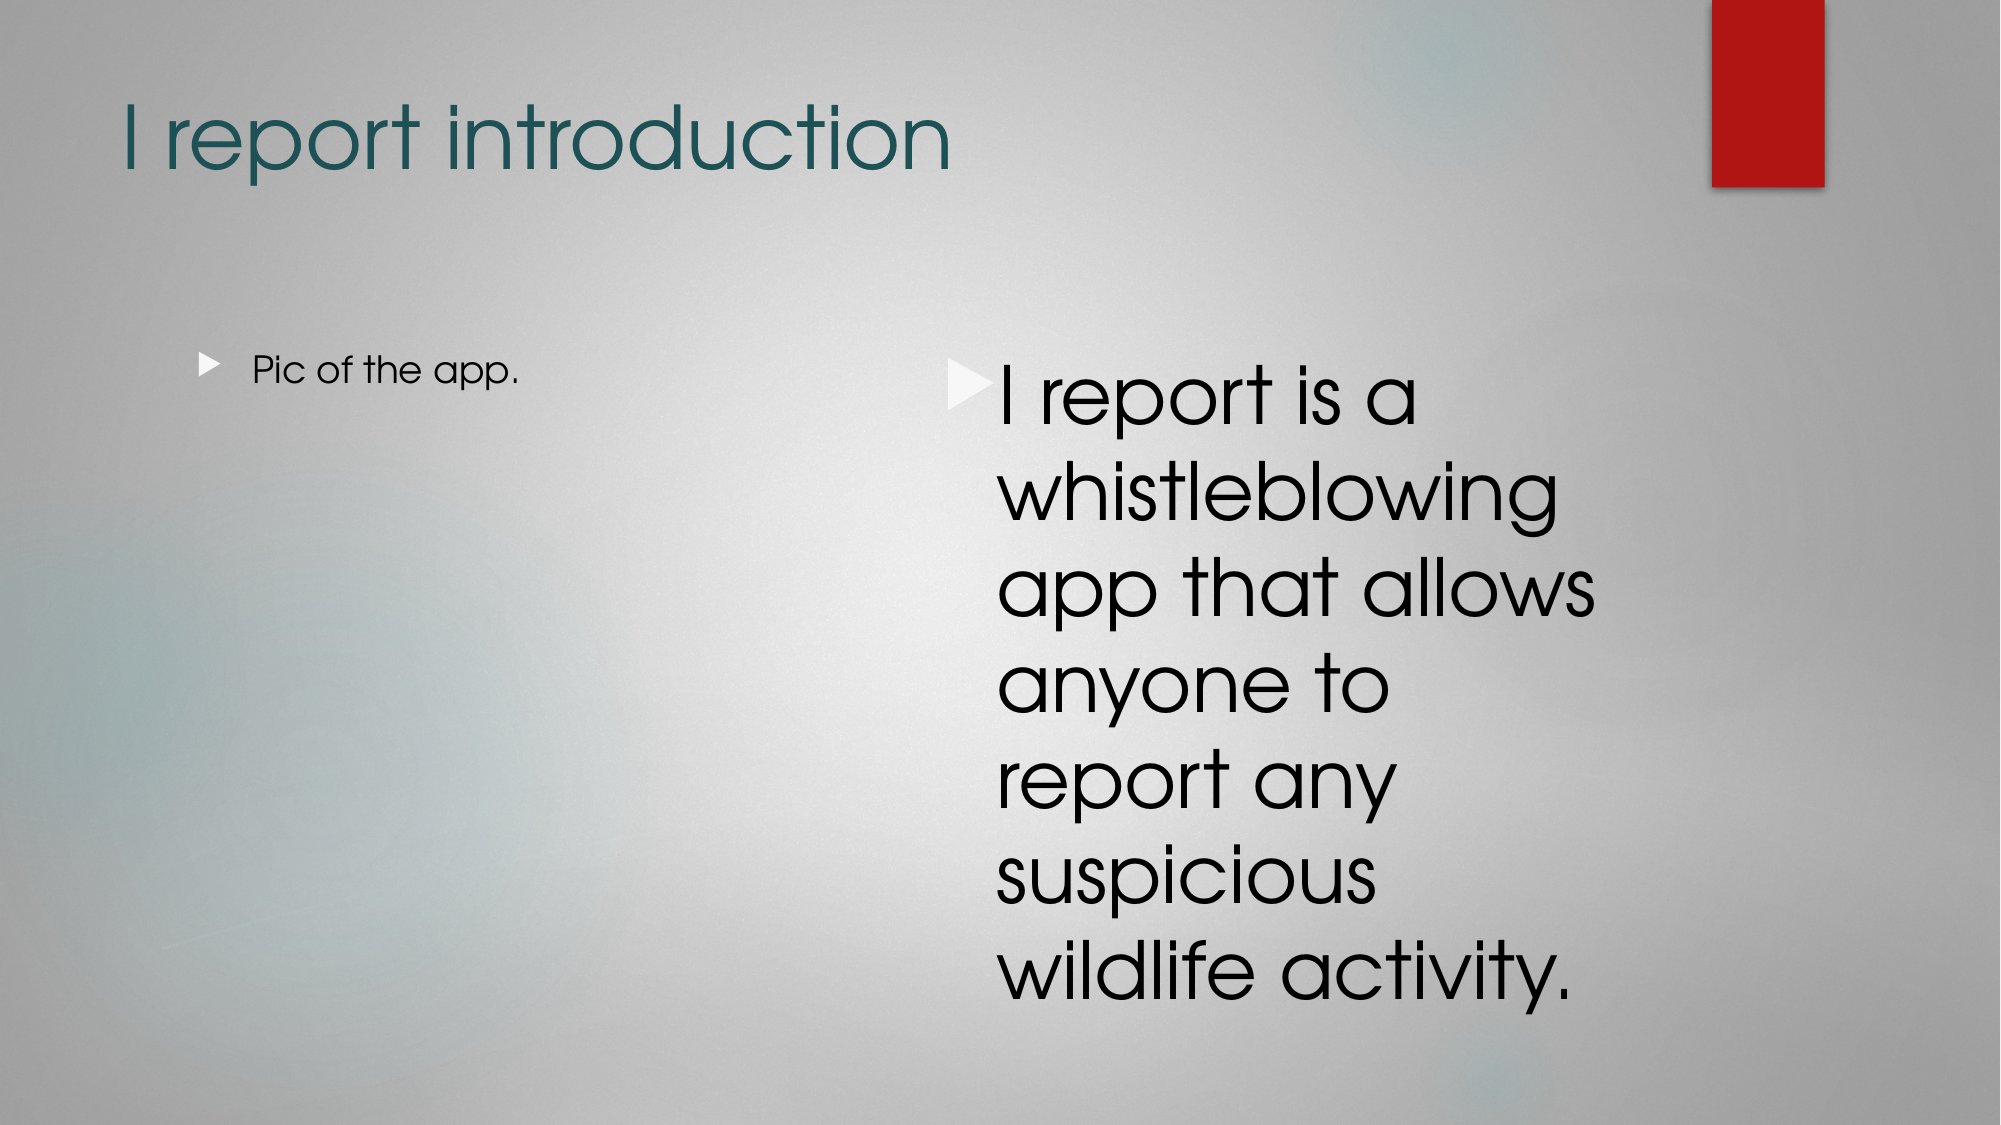

# I report introduction
I report is a whistleblowing app that allows anyone to report any suspicious wildlife activity.
Pic of the app.